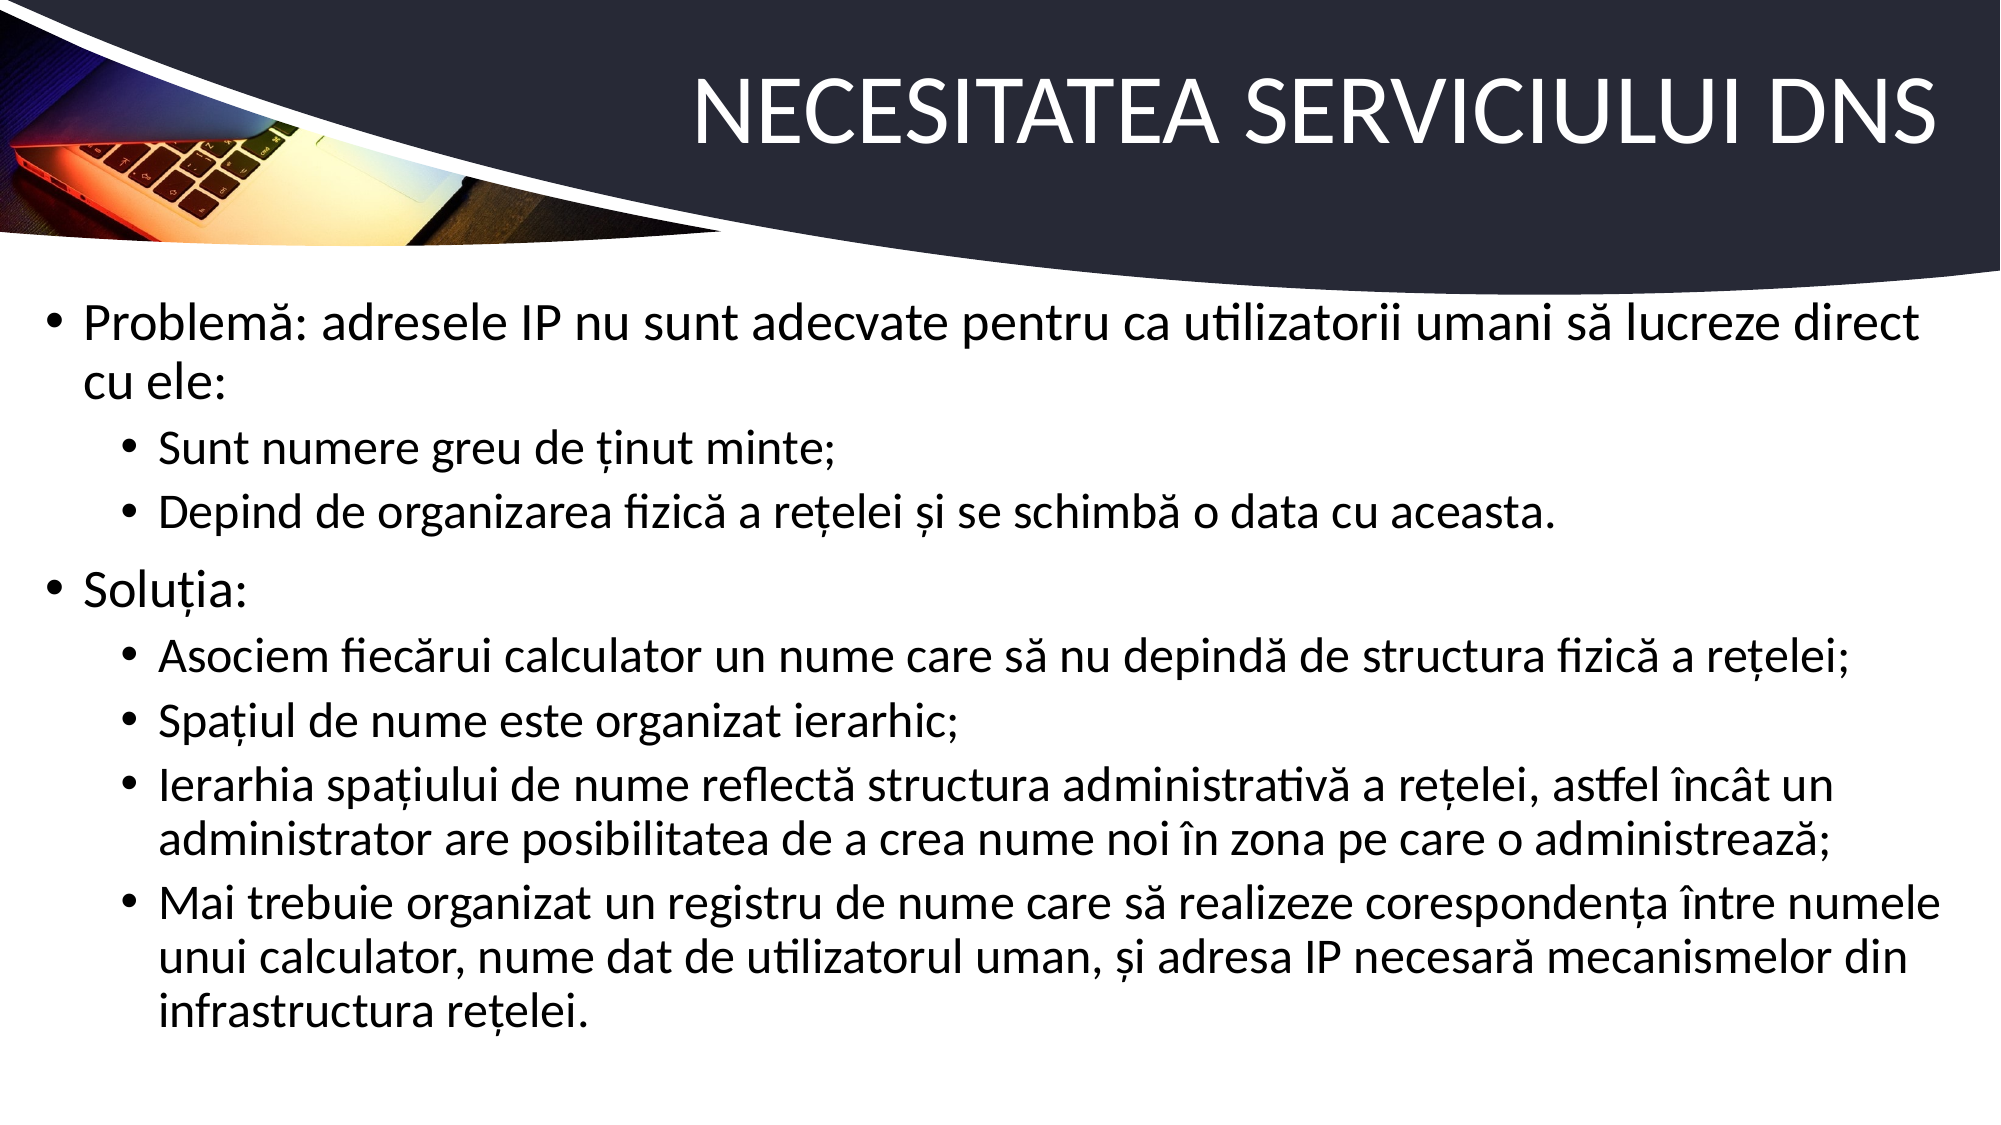

# Necesitatea serviciului DNS
Problemă: adresele IP nu sunt adecvate pentru ca utilizatorii umani să lucreze direct cu ele:
Sunt numere greu de ținut minte;
Depind de organizarea fizică a rețelei și se schimbă o data cu aceasta.
Soluția:
Asociem fiecărui calculator un nume care să nu depindă de structura fizică a rețelei;
Spațiul de nume este organizat ierarhic;
Ierarhia spațiului de nume reflectă structura administrativă a rețelei, astfel încât un administrator are posibilitatea de a crea nume noi în zona pe care o administrează;
Mai trebuie organizat un registru de nume care să realizeze corespondența între numele unui calculator, nume dat de utilizatorul uman, și adresa IP necesară mecanismelor din infrastructura rețelei.